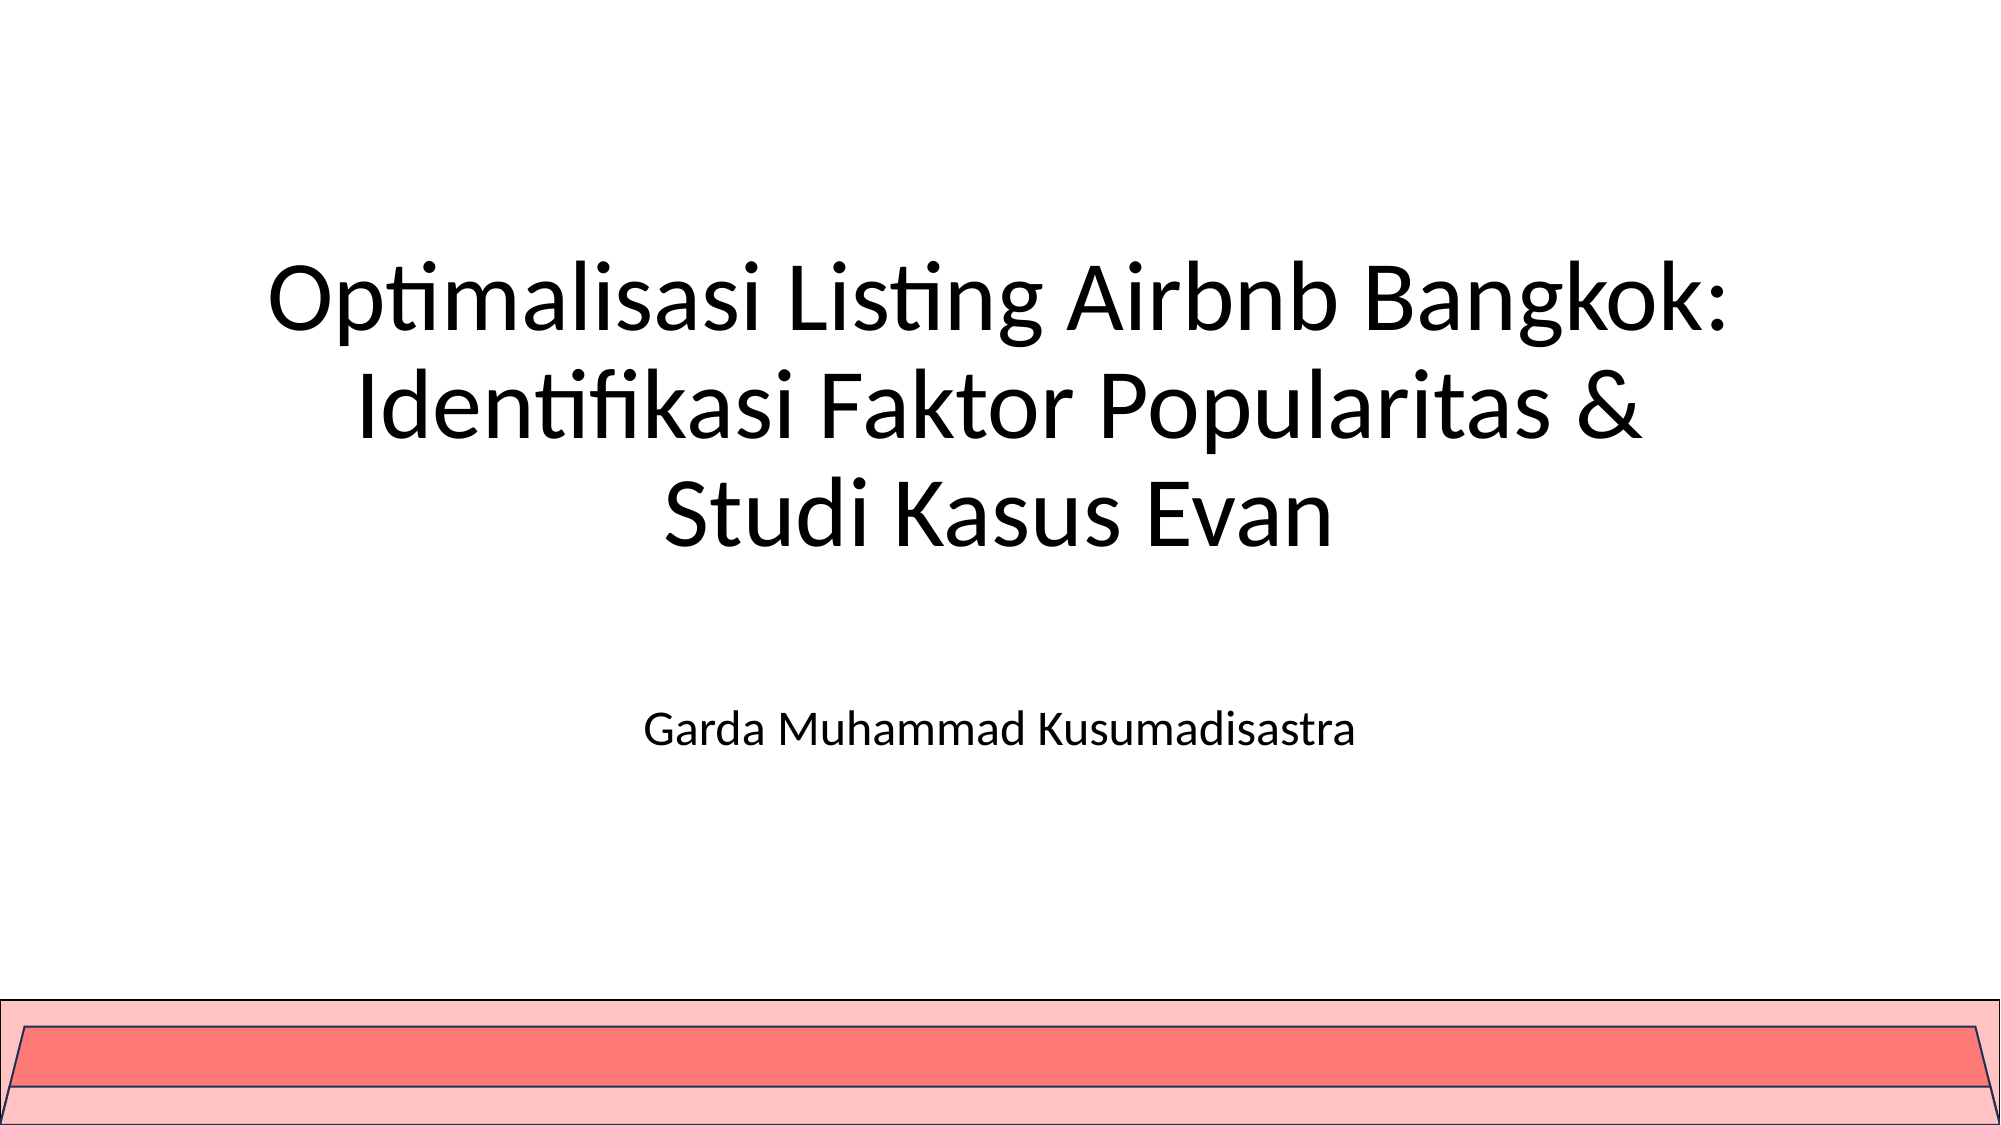

# Optimalisasi Listing Airbnb Bangkok: Identifikasi Faktor Popularitas & Studi Kasus Evan
Garda Muhammad Kusumadisastra